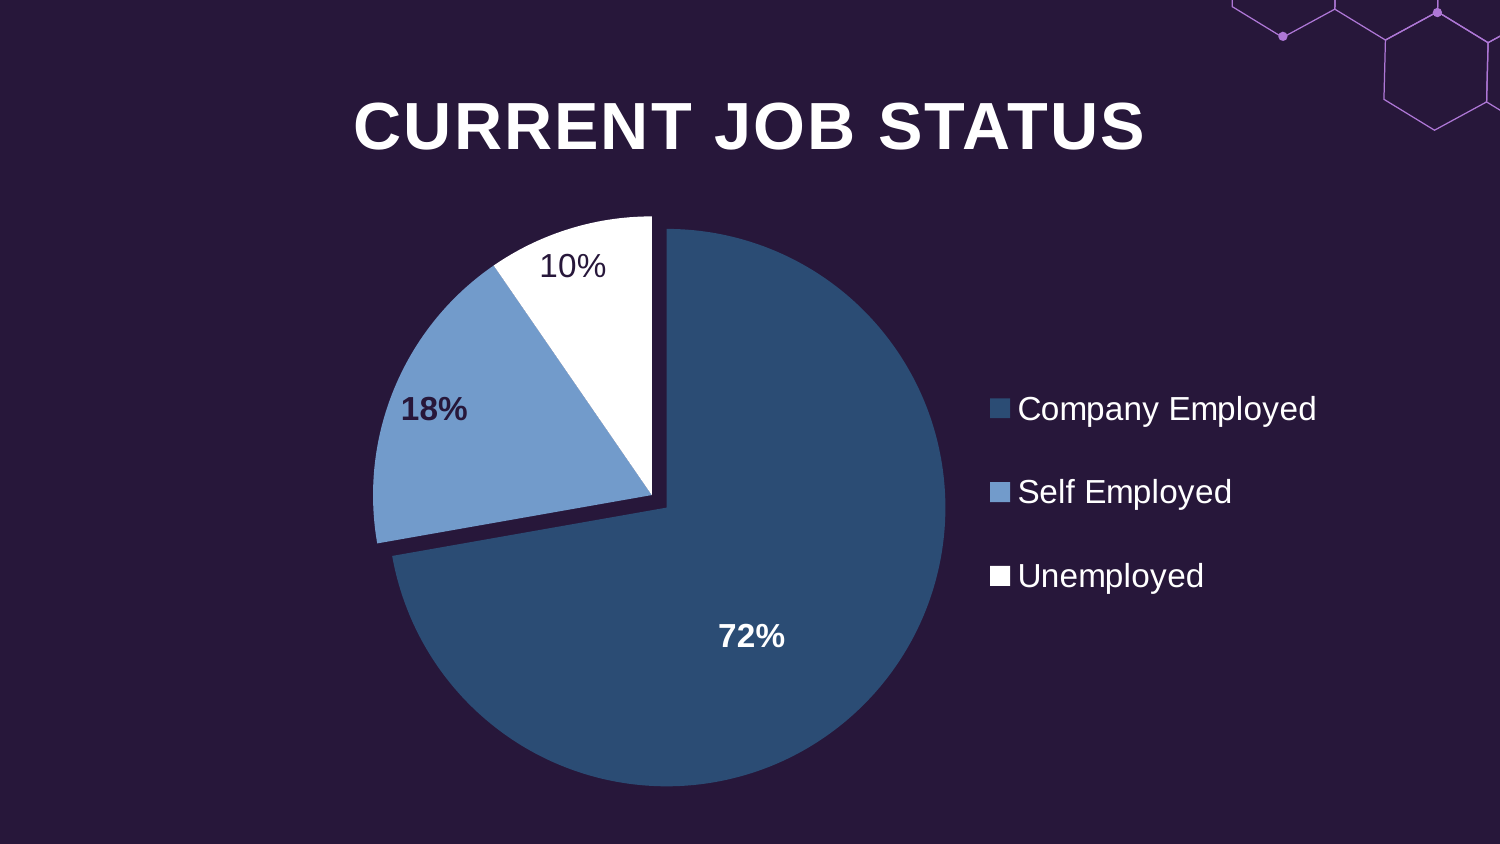

CURRENT JOB STATUS
#

### Chart

| Category |
|---|

### Chart

| Category | Total |
|---|---|
| Company Employed | 143.0 |
| Self Employed | 36.0 |
| Unemployed | 19.0 |